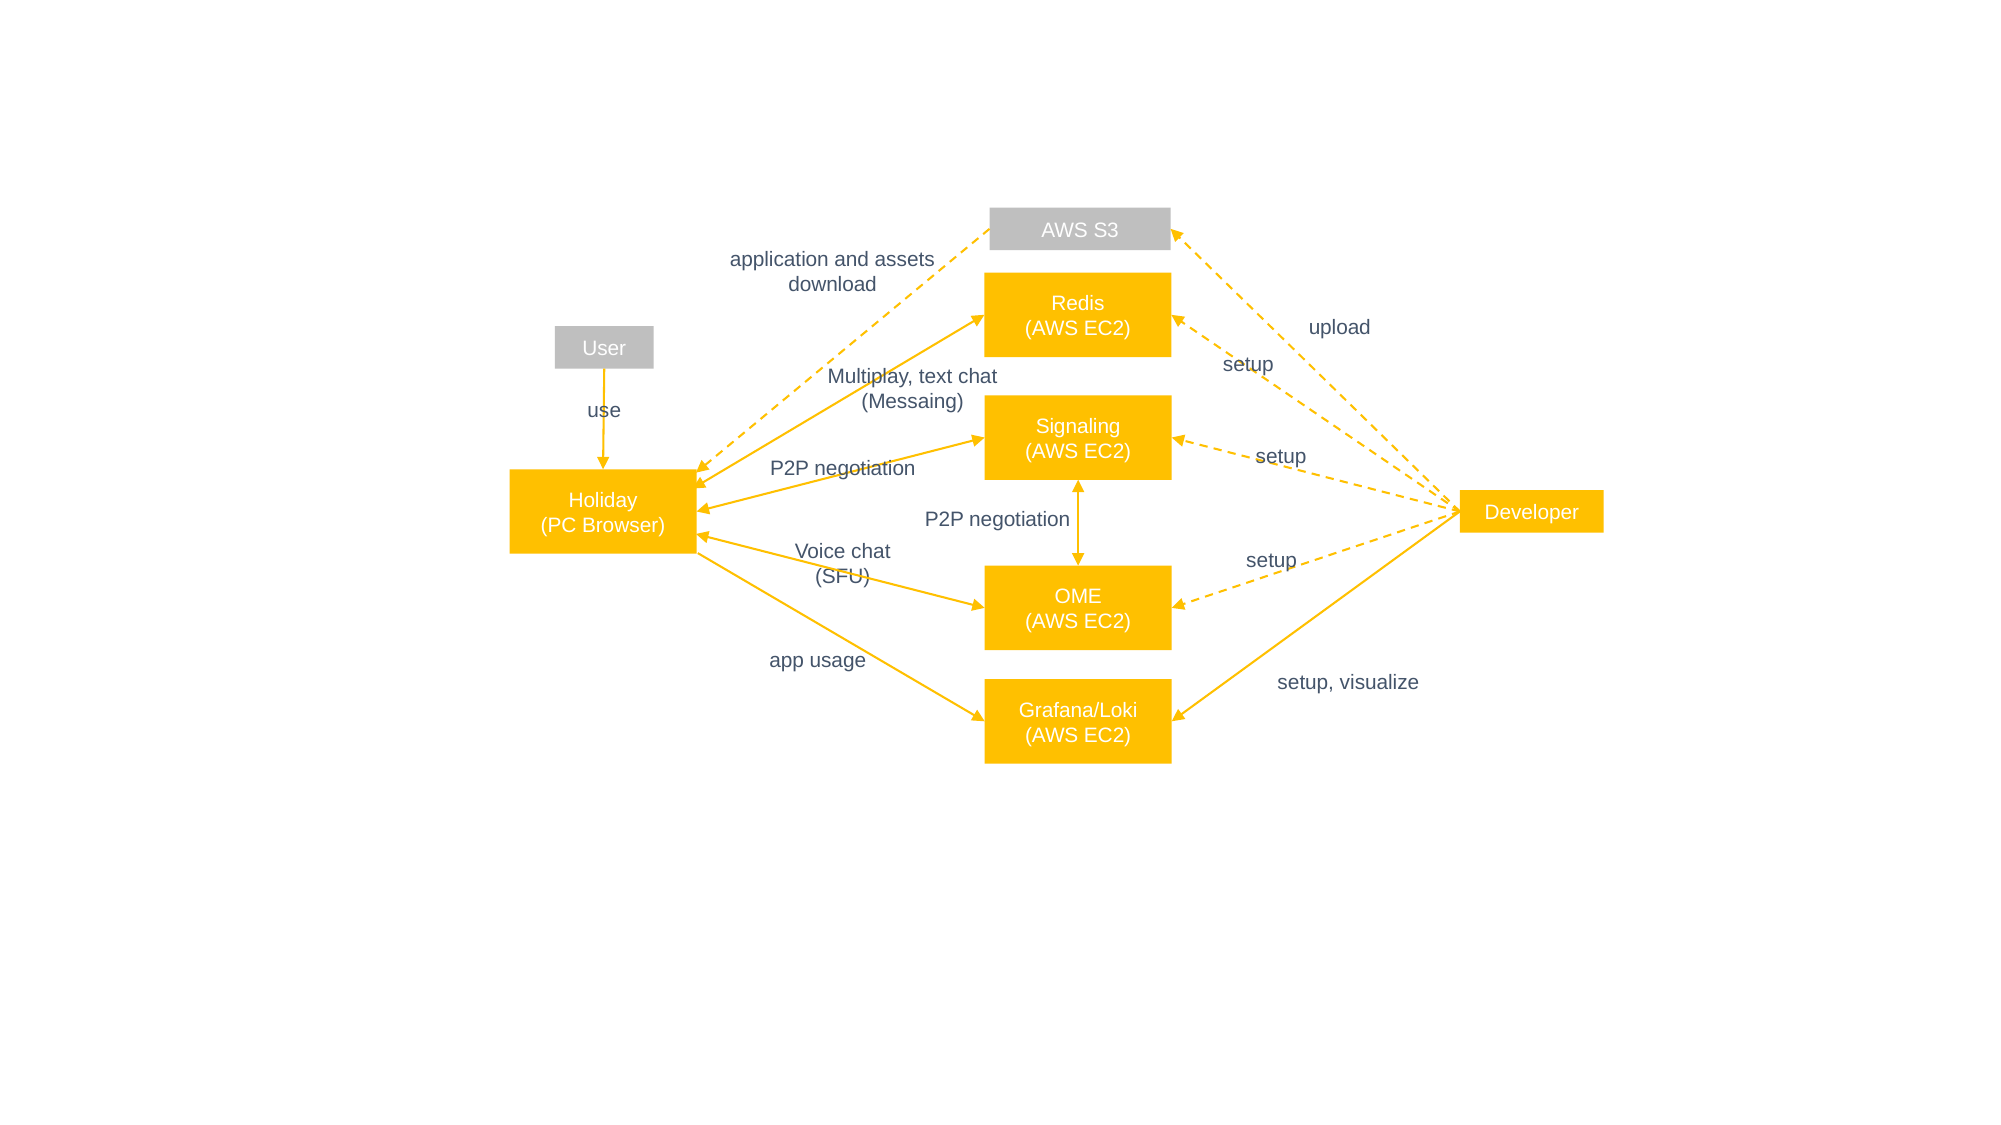

AWS S3
application and assets
download
Redis
(AWS EC2)
upload
User
setup
Multiplay, text chat (Messaing)
use
Signaling
(AWS EC2)
setup
P2P negotiation
Holiday
(PC Browser)
Developer
P2P negotiation
Voice chat
(SFU)
setup
OME
(AWS EC2)
app usage
setup, visualize
Grafana/Loki
(AWS EC2)